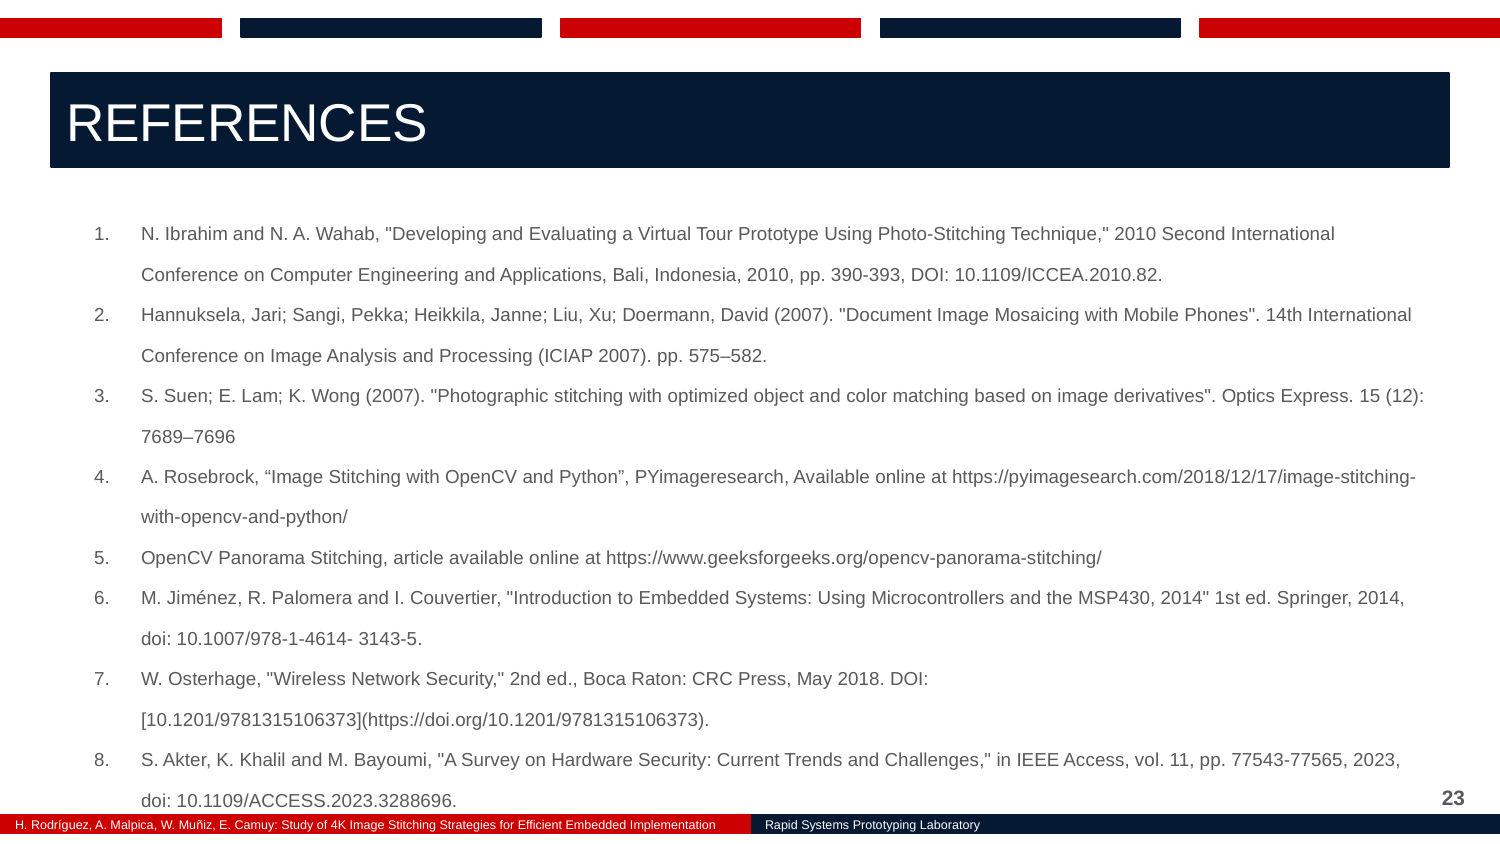

# REFERENCES
N. Ibrahim and N. A. Wahab, "Developing and Evaluating a Virtual Tour Prototype Using Photo-Stitching Technique," 2010 Second International Conference on Computer Engineering and Applications, Bali, Indonesia, 2010, pp. 390-393, DOI: 10.1109/ICCEA.2010.82.
Hannuksela, Jari; Sangi, Pekka; Heikkila, Janne; Liu, Xu; Doermann, David (2007). "Document Image Mosaicing with Mobile Phones". 14th International Conference on Image Analysis and Processing (ICIAP 2007). pp. 575–582.
S. Suen; E. Lam; K. Wong (2007). "Photographic stitching with optimized object and color matching based on image derivatives". Optics Express. 15 (12): 7689–7696
A. Rosebrock, “Image Stitching with OpenCV and Python”, PYimageresearch, Available online at https://pyimagesearch.com/2018/12/17/image-stitching-with-opencv-and-python/
OpenCV Panorama Stitching, article available online at https://www.geeksforgeeks.org/opencv-panorama-stitching/
M. Jiménez, R. Palomera and I. Couvertier, "Introduction to Embedded Systems: Using Microcontrollers and the MSP430, 2014" 1st ed. Springer, 2014, doi: 10.1007/978-1-4614- 3143-5.
W. Osterhage, "Wireless Network Security," 2nd ed., Boca Raton: CRC Press, May 2018. DOI: [10.1201/9781315106373](https://doi.org/10.1201/9781315106373).
S. Akter, K. Khalil and M. Bayoumi, "A Survey on Hardware Security: Current Trends and Challenges," in IEEE Access, vol. 11, pp. 77543-77565, 2023, doi: 10.1109/ACCESS.2023.3288696.
23
H. Rodríguez, A. Malpica, W. Muñiz, E. Camuy: Study of 4K Image Stitching Strategies for Efficient Embedded Implementation
Rapid Systems Prototyping Laboratory